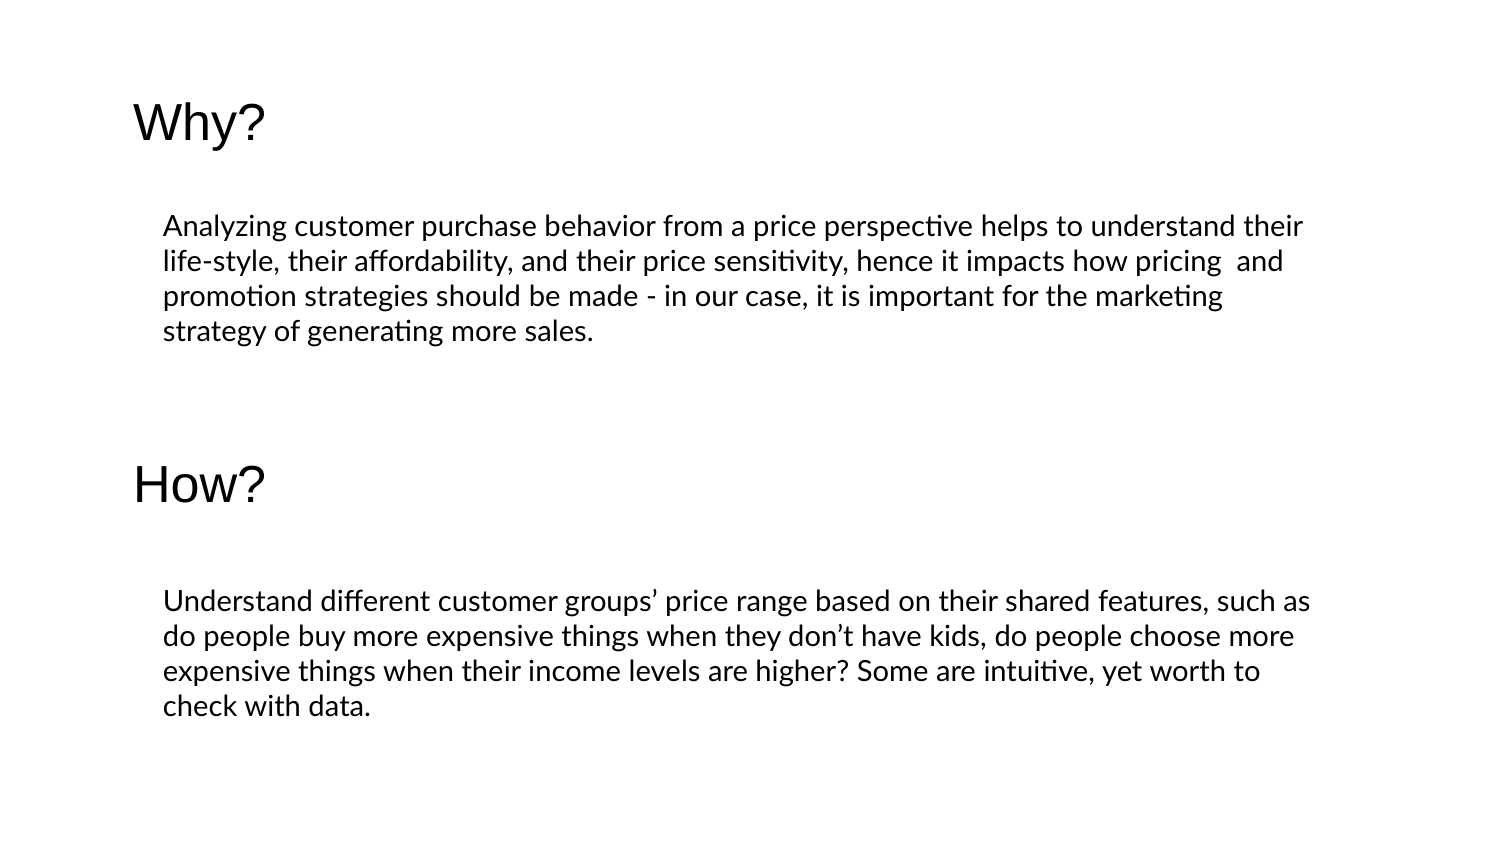

# Why?
Analyzing customer purchase behavior from a price perspective helps to understand their life-style, their affordability, and their price sensitivity, hence it impacts how pricing  and promotion strategies should be made - in our case, it is important for the marketing strategy of generating more sales.

How?
Understand different customer groups’ price range based on their shared features, such as do people buy more expensive things when they don’t have kids, do people choose more expensive things when their income levels are higher? Some are intuitive, yet worth to check with data.